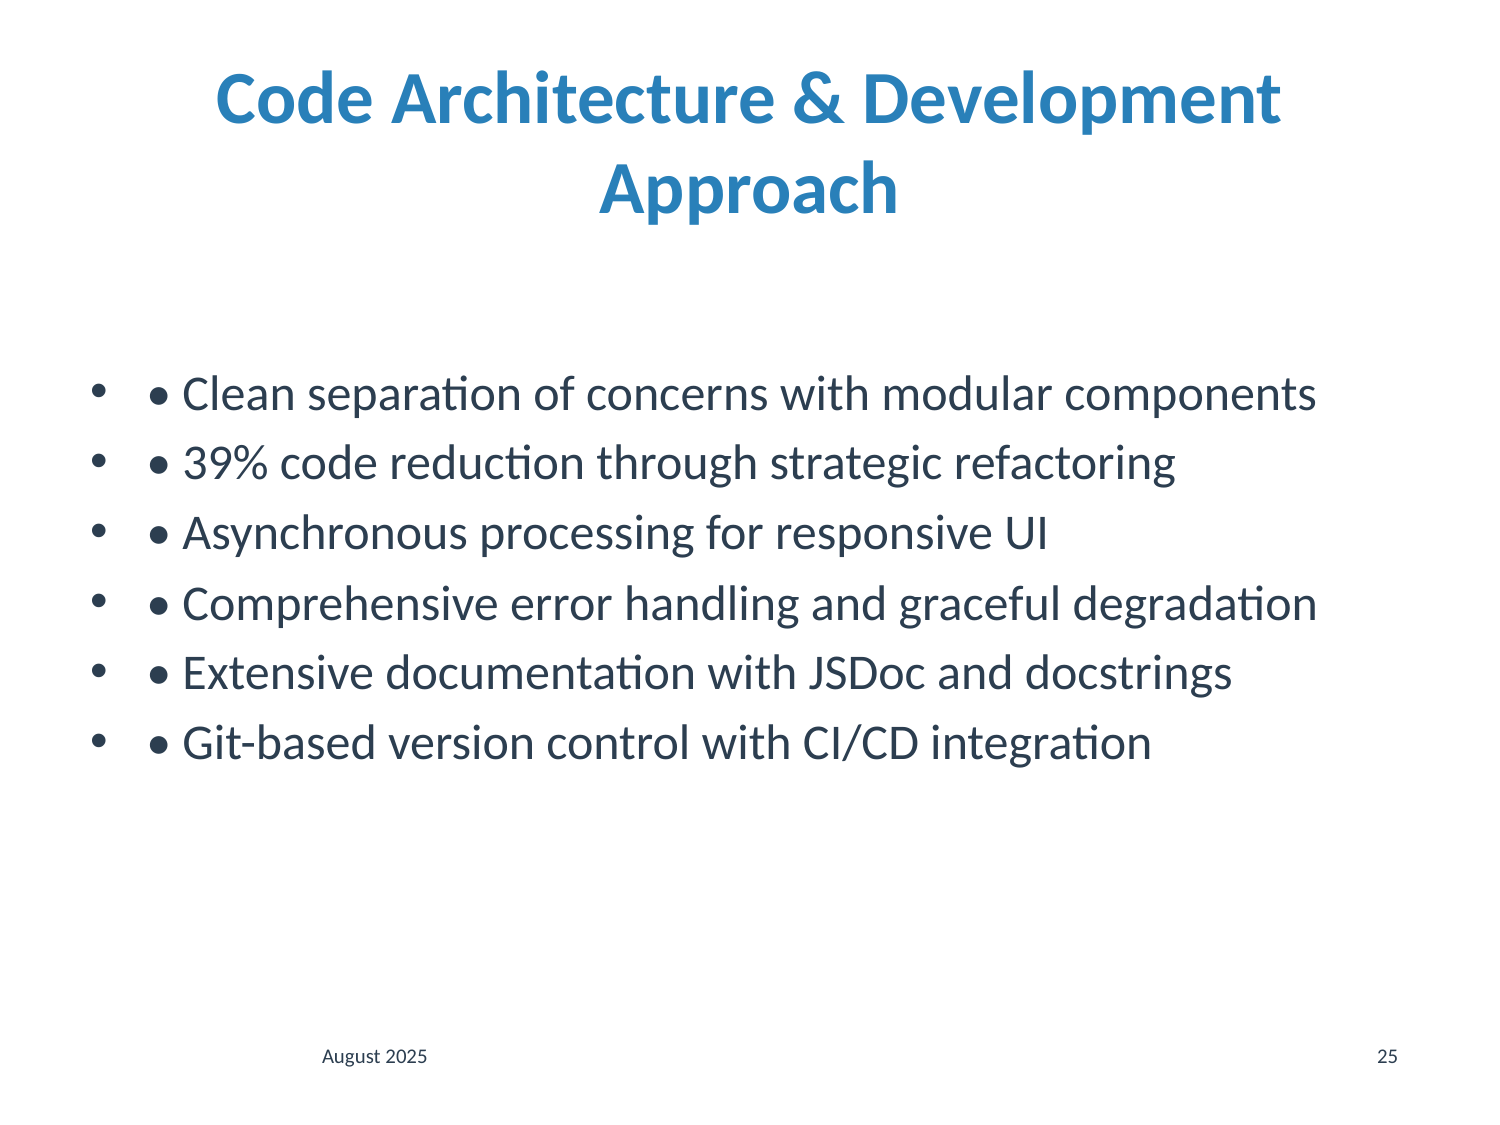

# Code Architecture & Development Approach

• Clean separation of concerns with modular components
• 39% code reduction through strategic refactoring
• Asynchronous processing for responsive UI
• Comprehensive error handling and graceful degradation
• Extensive documentation with JSDoc and docstrings
• Git-based version control with CI/CD integration
August 2025
25